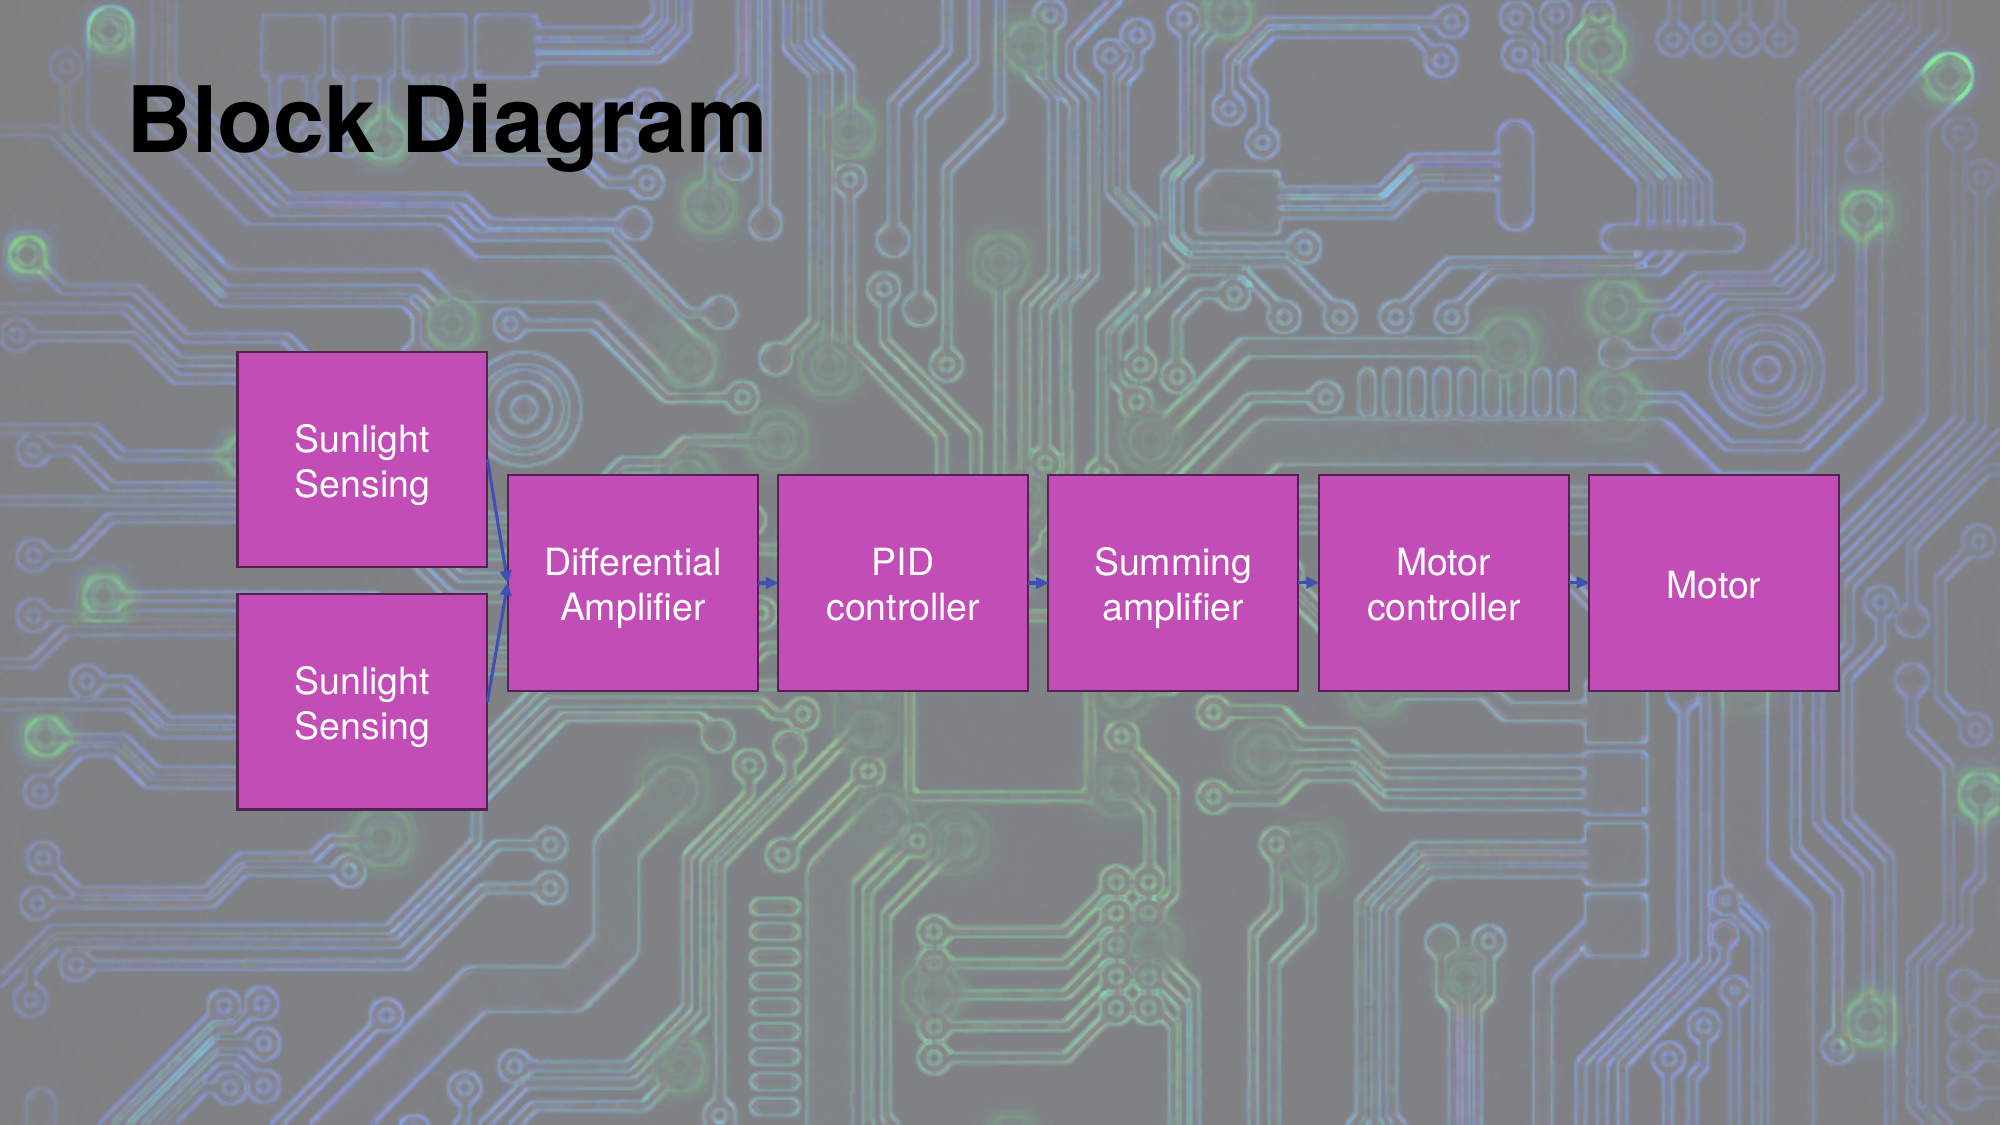

# Block Diagram
Sunlight Sensing
Motor
Differential Amplifier
PID controller
Summing amplifier
Motor controller
Sunlight Sensing